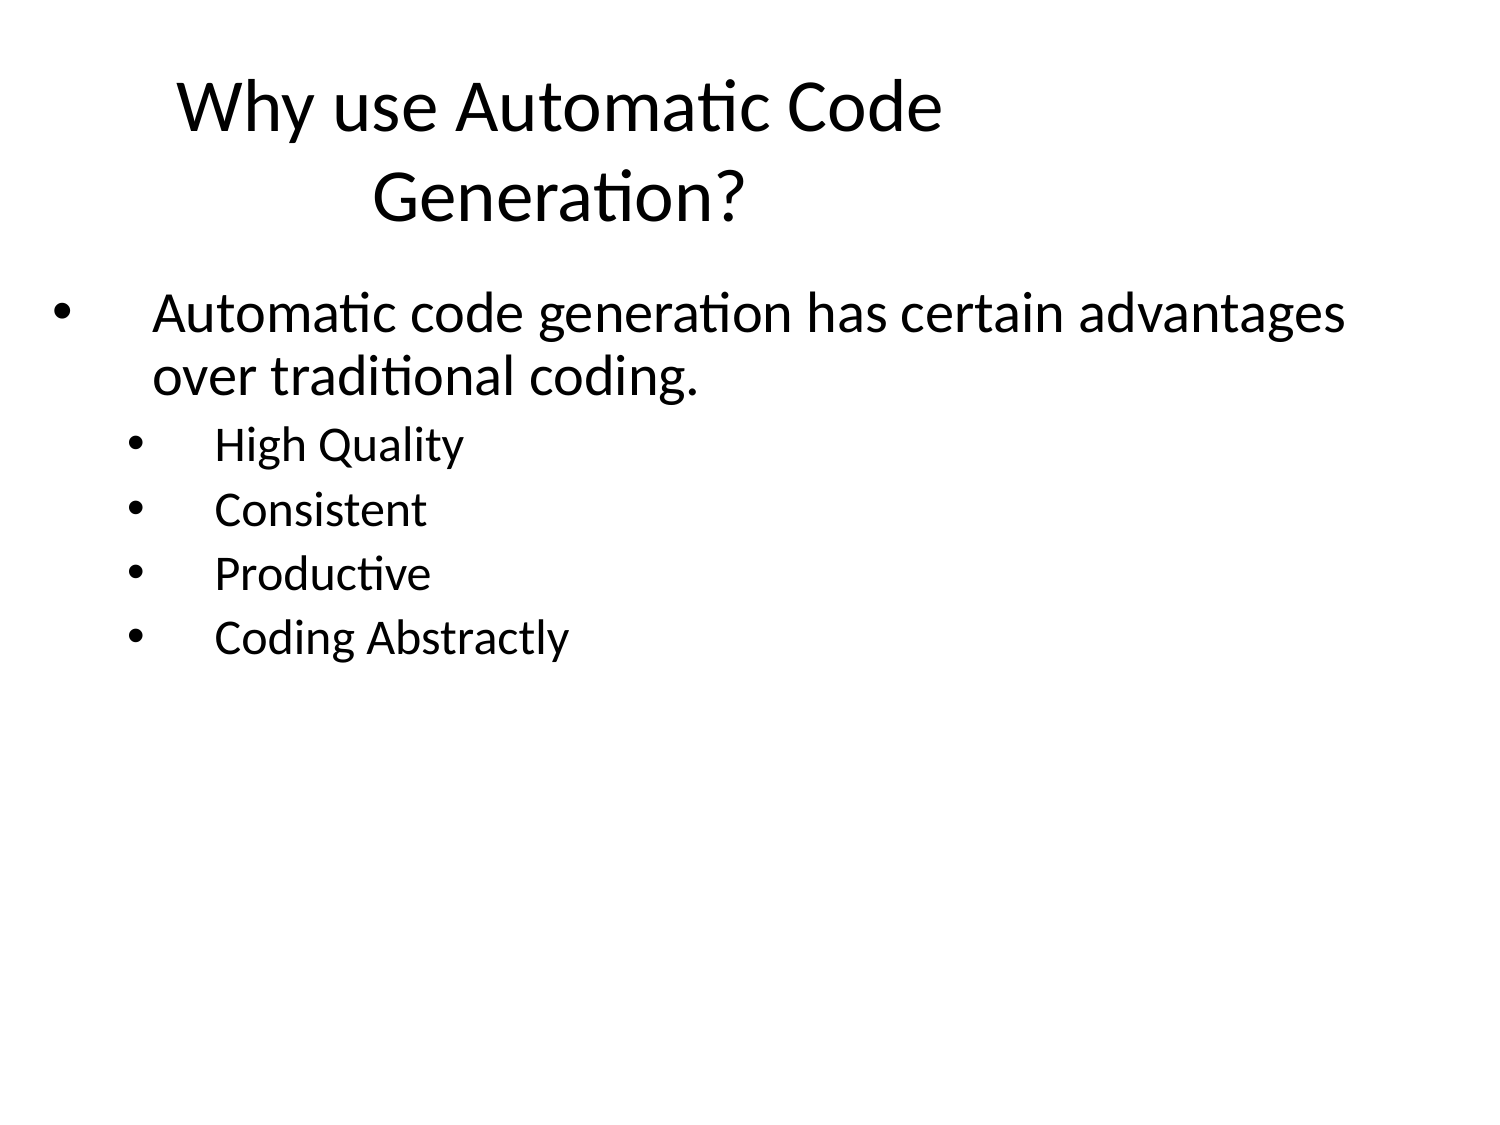

# Why use Automatic Code Generation?
Automatic code generation has certain advantages over traditional coding.
High Quality
Consistent
Productive
Coding Abstractly